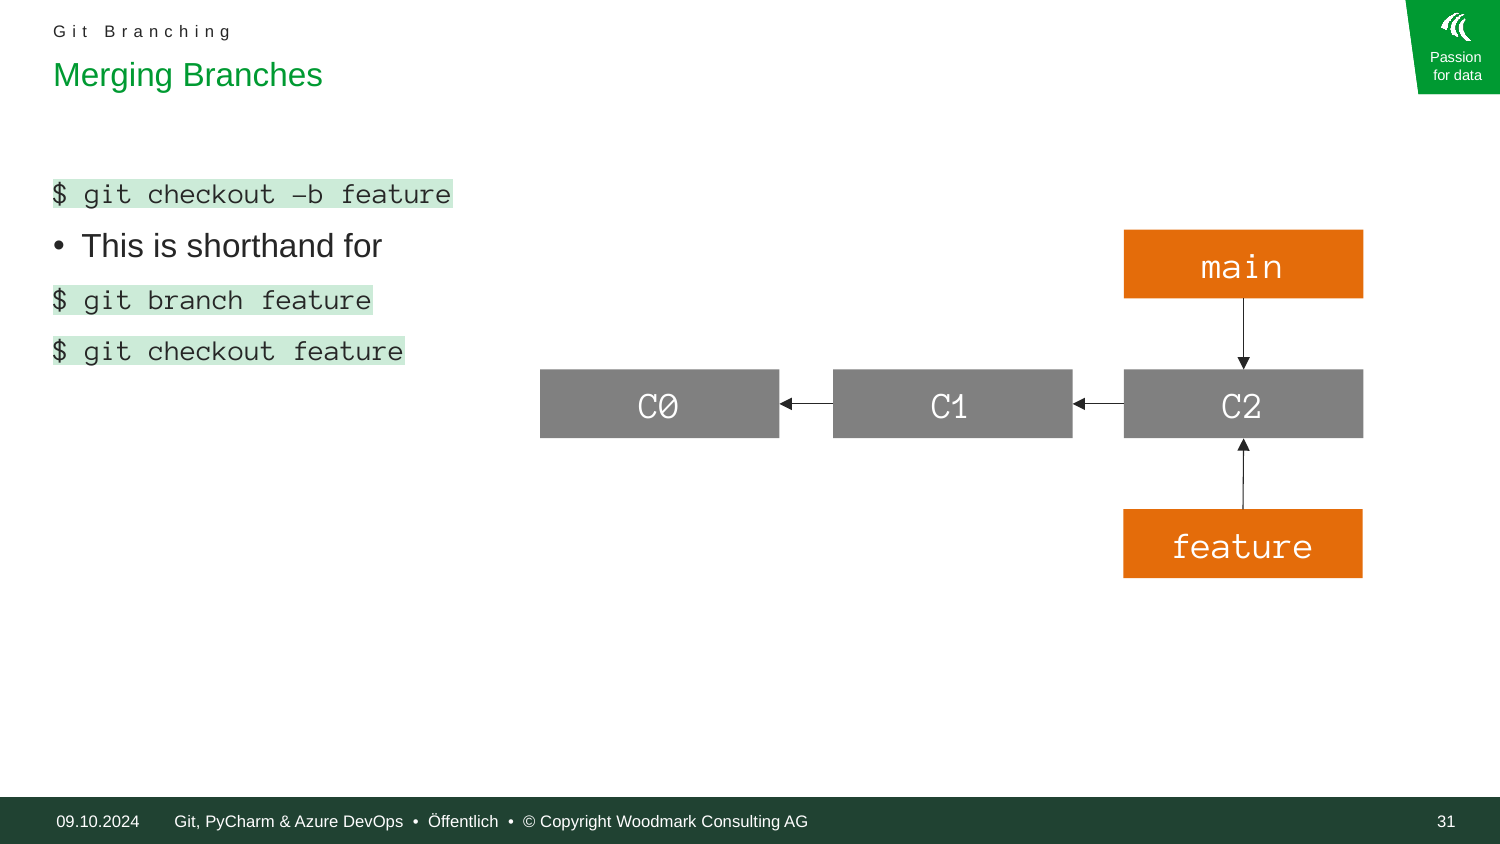

Git Branching
# Merging Branches
$ git checkout –b feature
This is shorthand for
$ git branch feature
$ git checkout feature

main
C1
C0
C2
feature

09.10.2024
Git, PyCharm & Azure DevOps  •  Öffentlich  •  © Copyright Woodmark Consulting AG
31